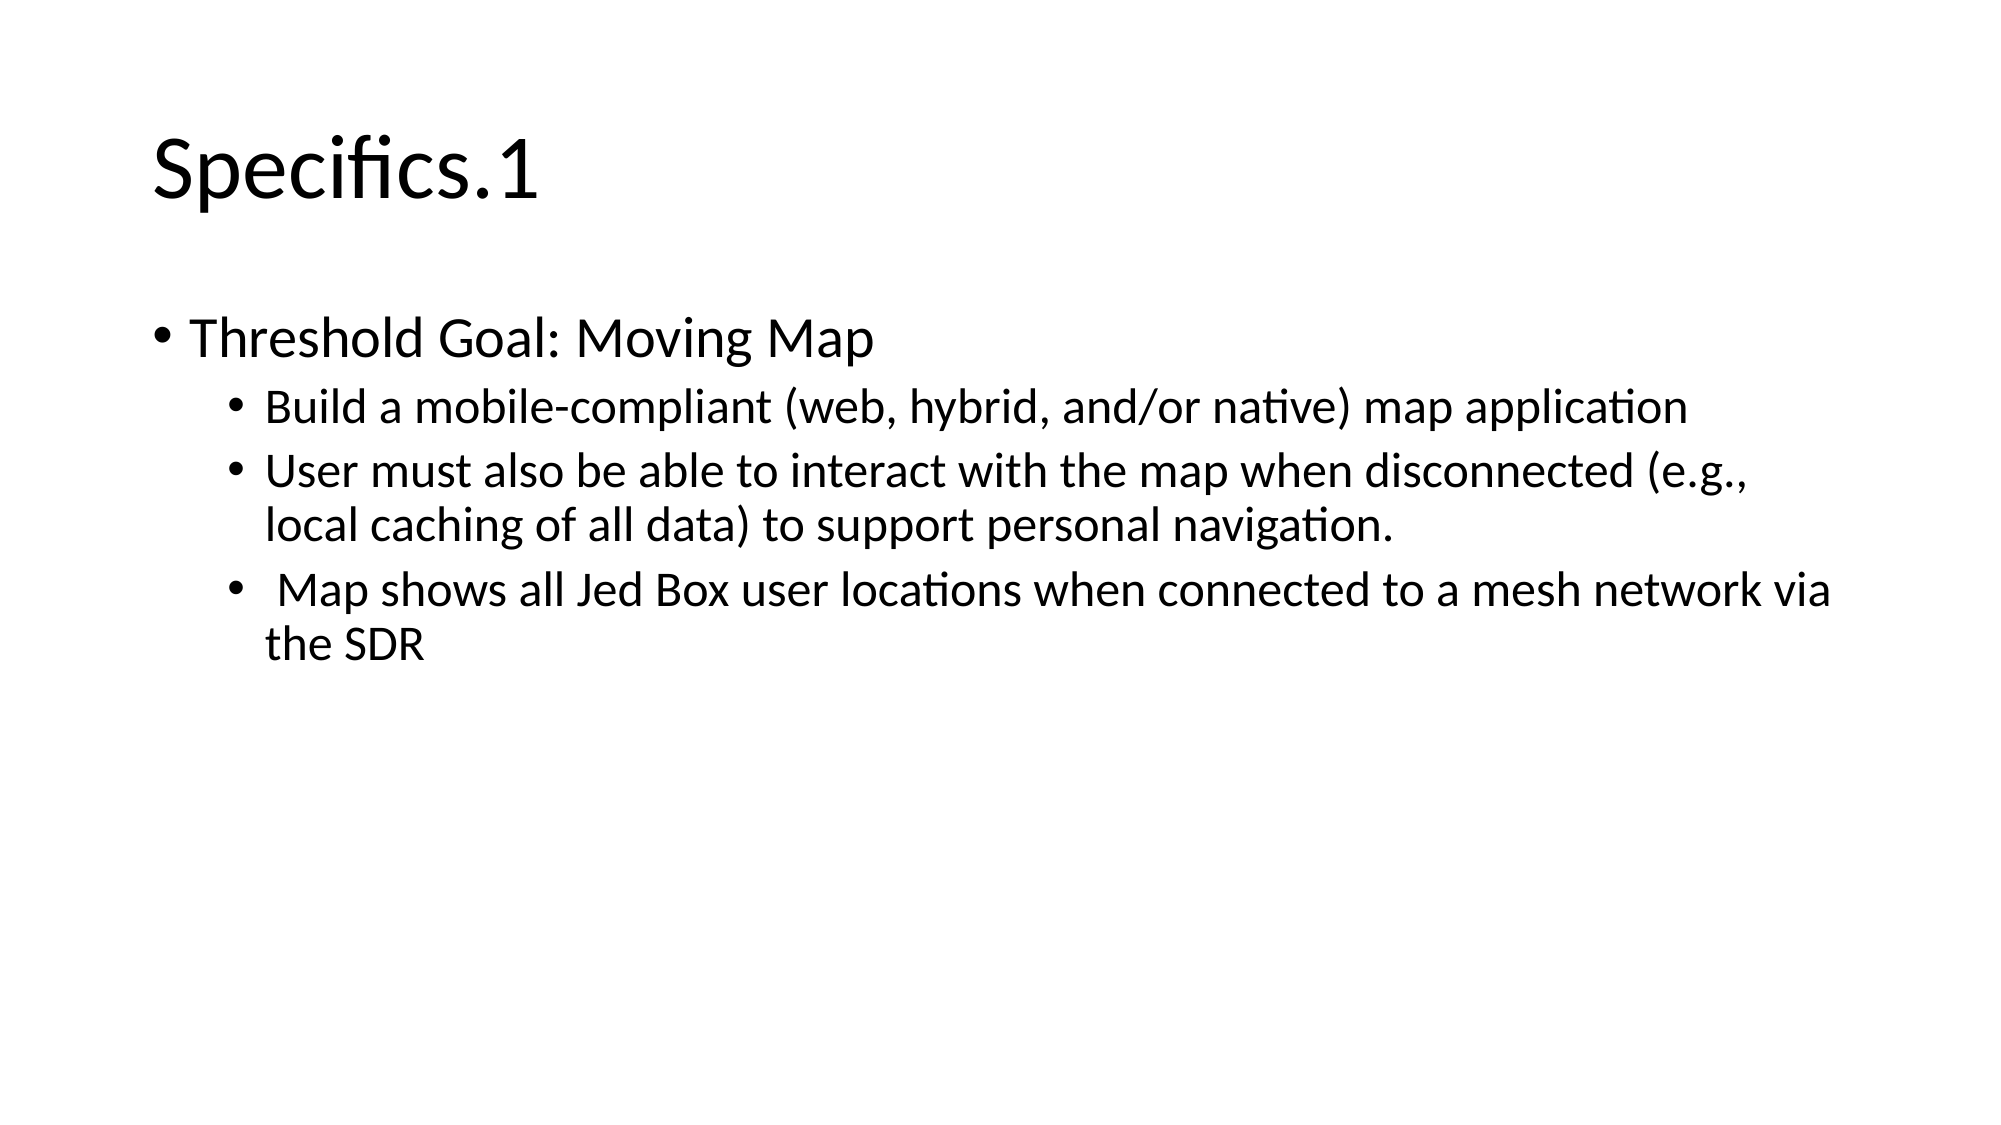

# Specifics.1
Threshold Goal: Moving Map
Build a mobile-compliant (web, hybrid, and/or native) map application
User must also be able to interact with the map when disconnected (e.g., local caching of all data) to support personal navigation.
 Map shows all Jed Box user locations when connected to a mesh network via the SDR